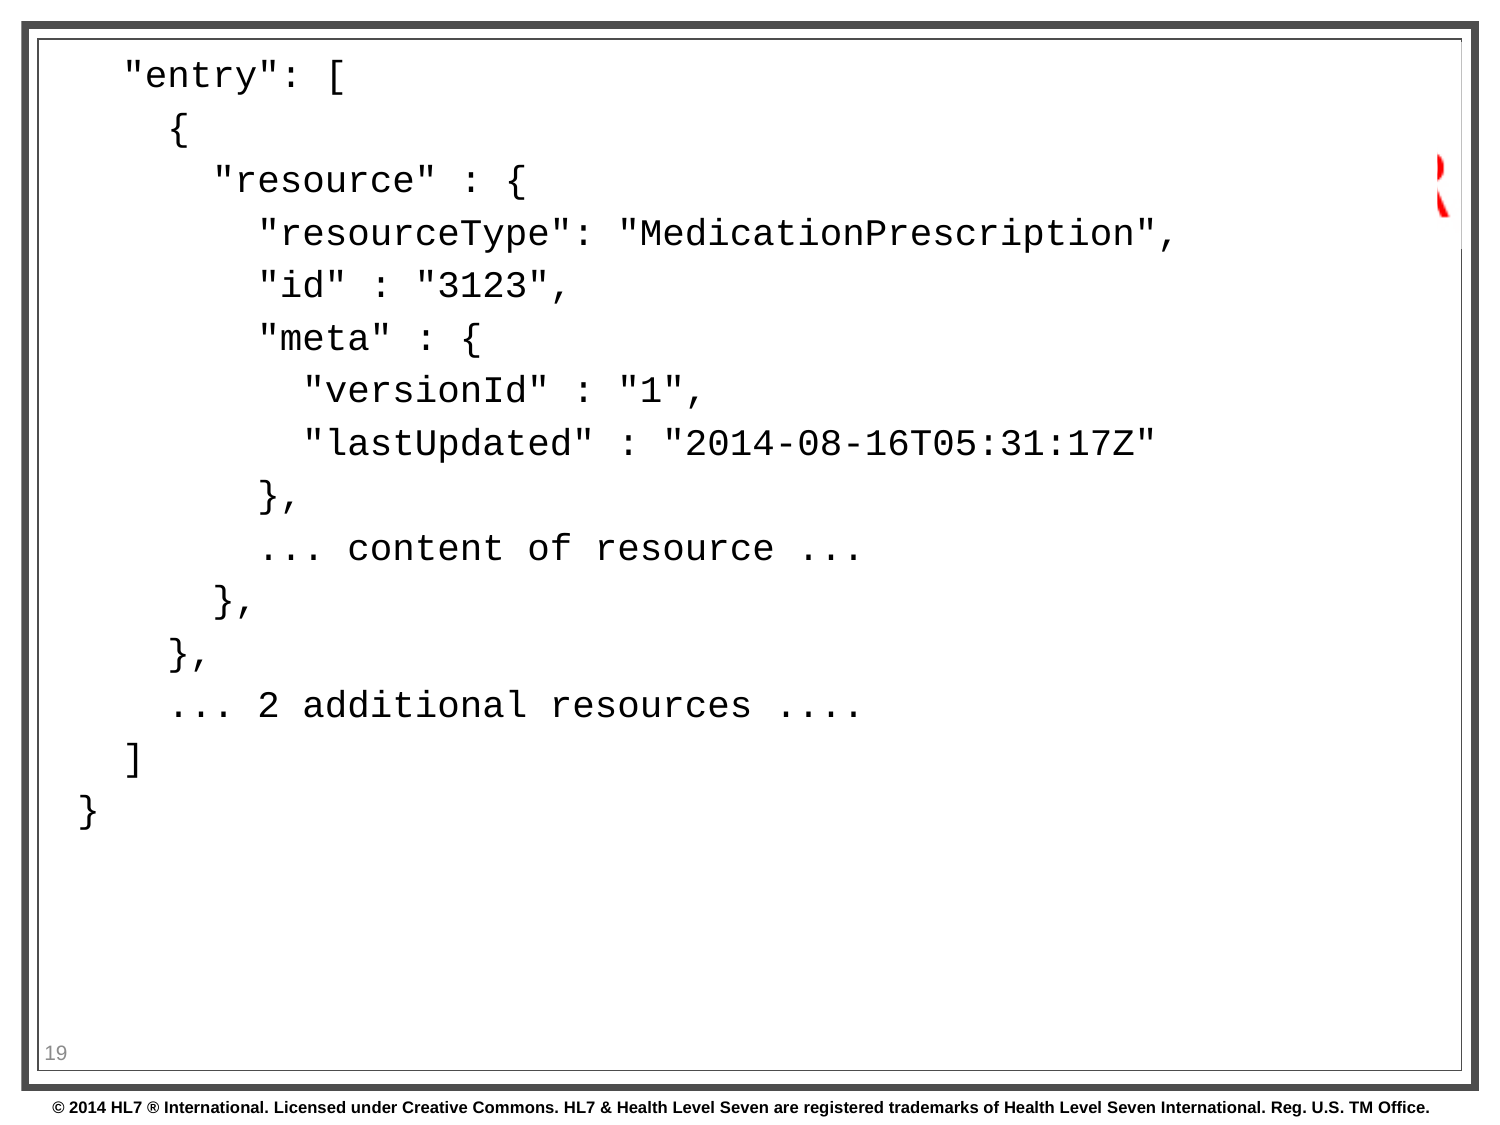

"entry": [
    {
      "resource" : {
        "resourceType": "MedicationPrescription",
        "id" : "3123",
        "meta" : {
          "versionId" : "1",
          "lastUpdated" : "2014-08-16T05:31:17Z"
        },
        ... content of resource ...
      },
    },
    ... 2 additional resources ....
  ]
}
19